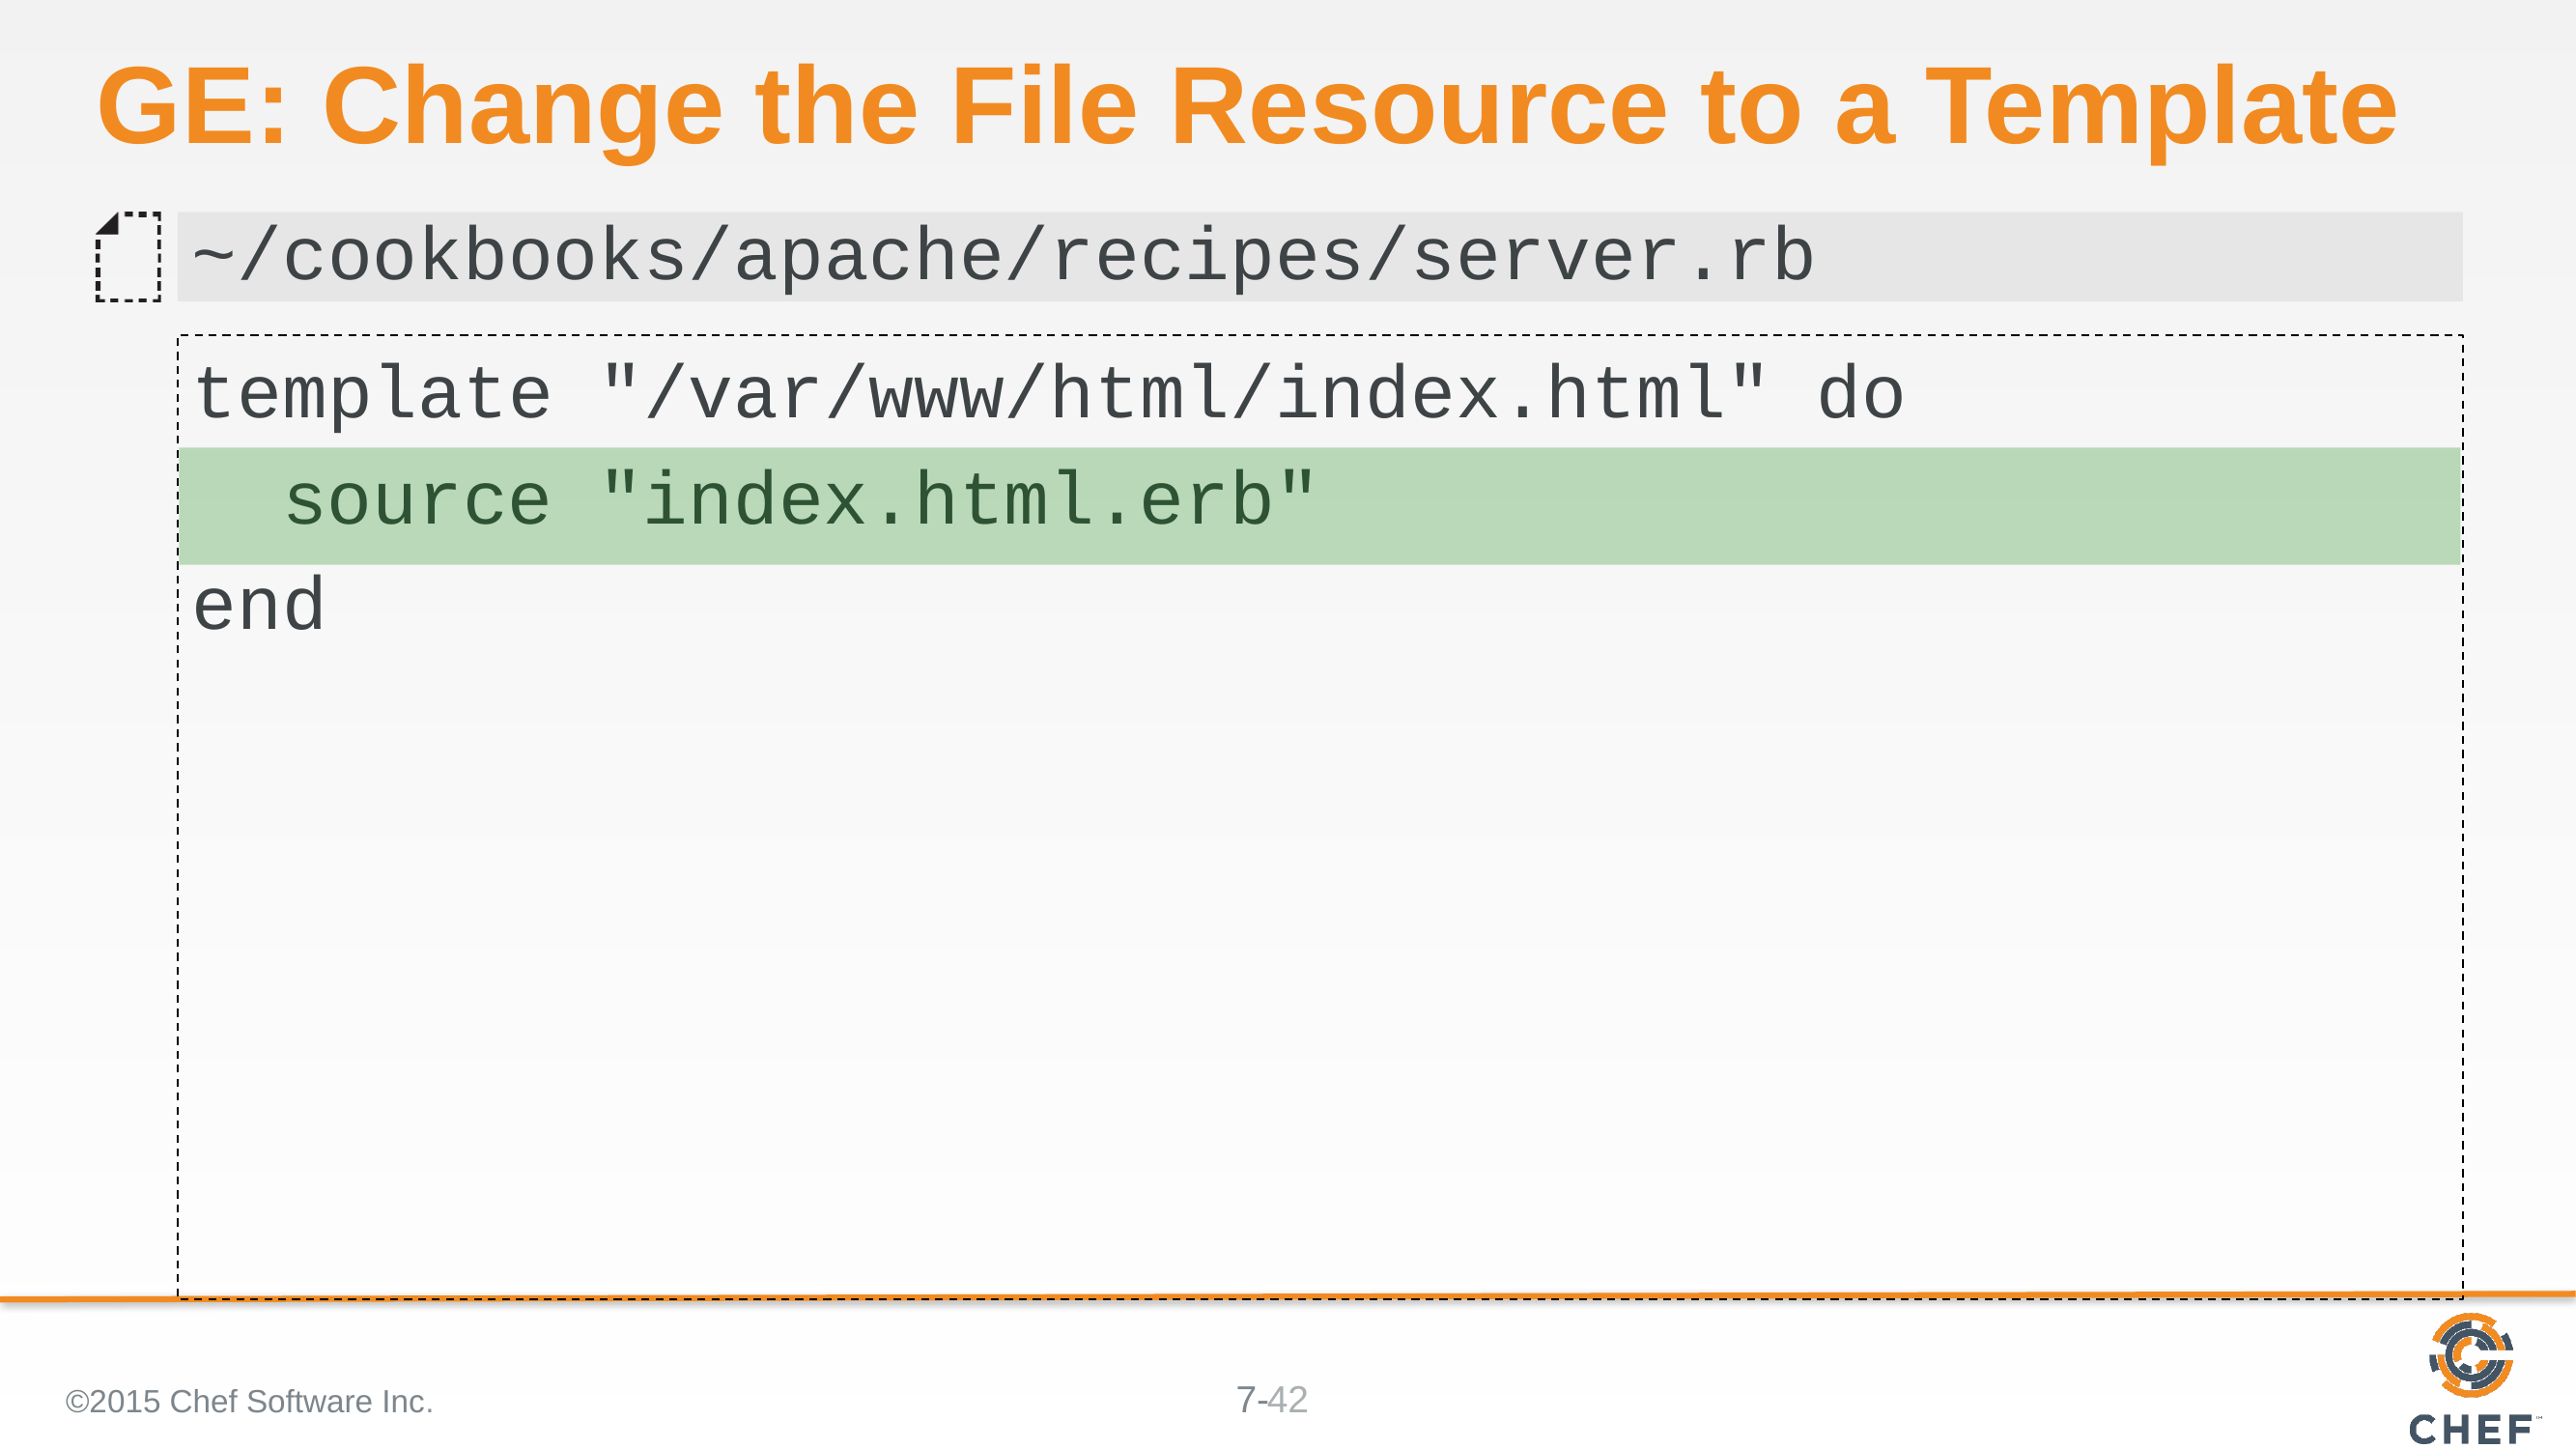

# GE: Change the File Resource to a Template
~/cookbooks/apache/recipes/server.rb
template "/var/www/html/index.html" do
  source "index.html.erb"
end

©2015 Chef Software Inc.
42